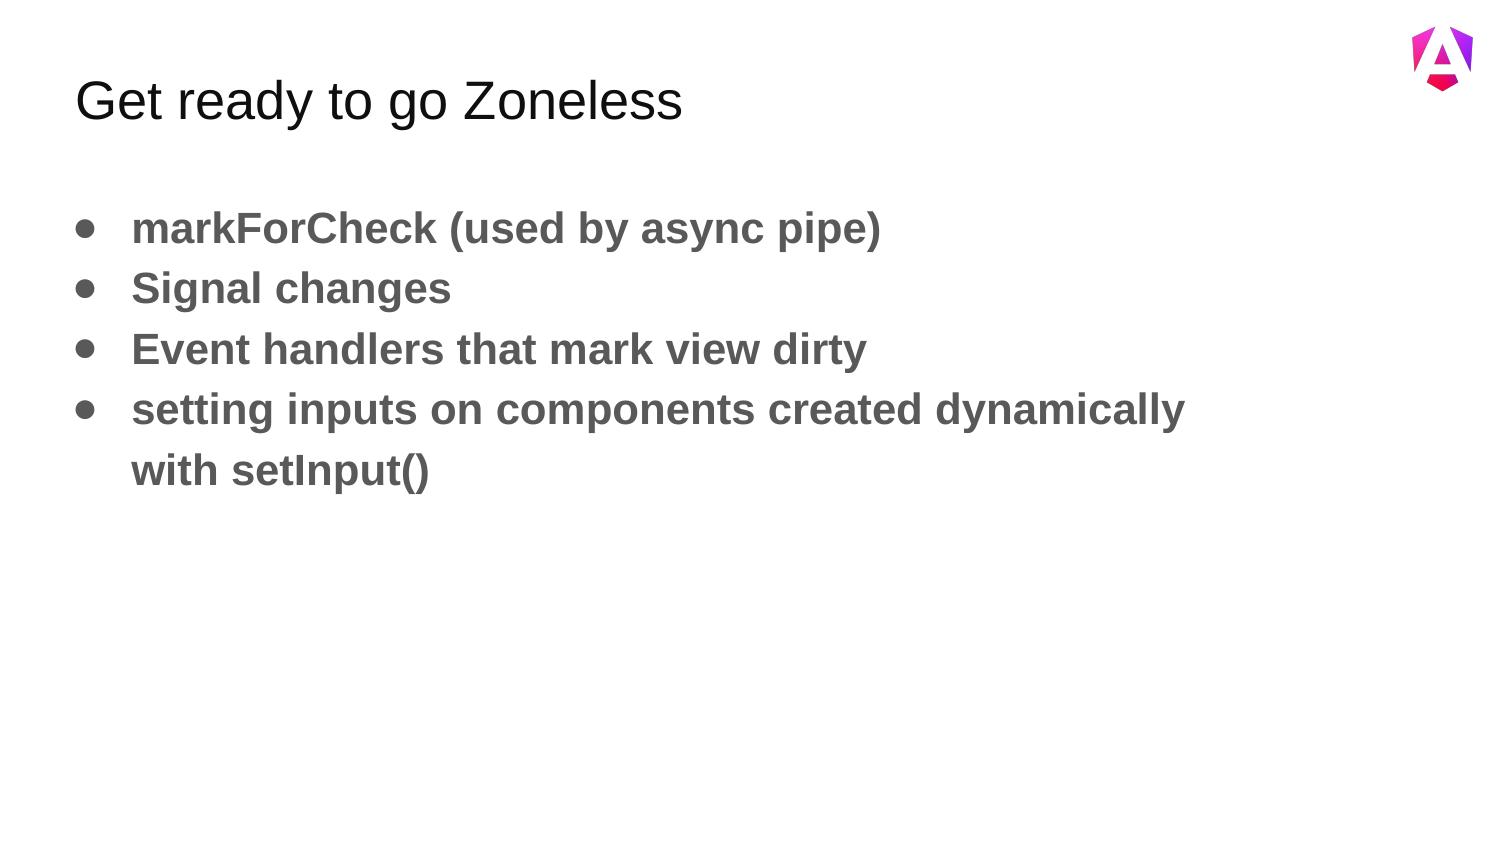

# Get ready to go Zoneless
markForCheck (used by async pipe)
Signal changes
Event handlers that mark view dirty
setting inputs on components created dynamically with setInput()